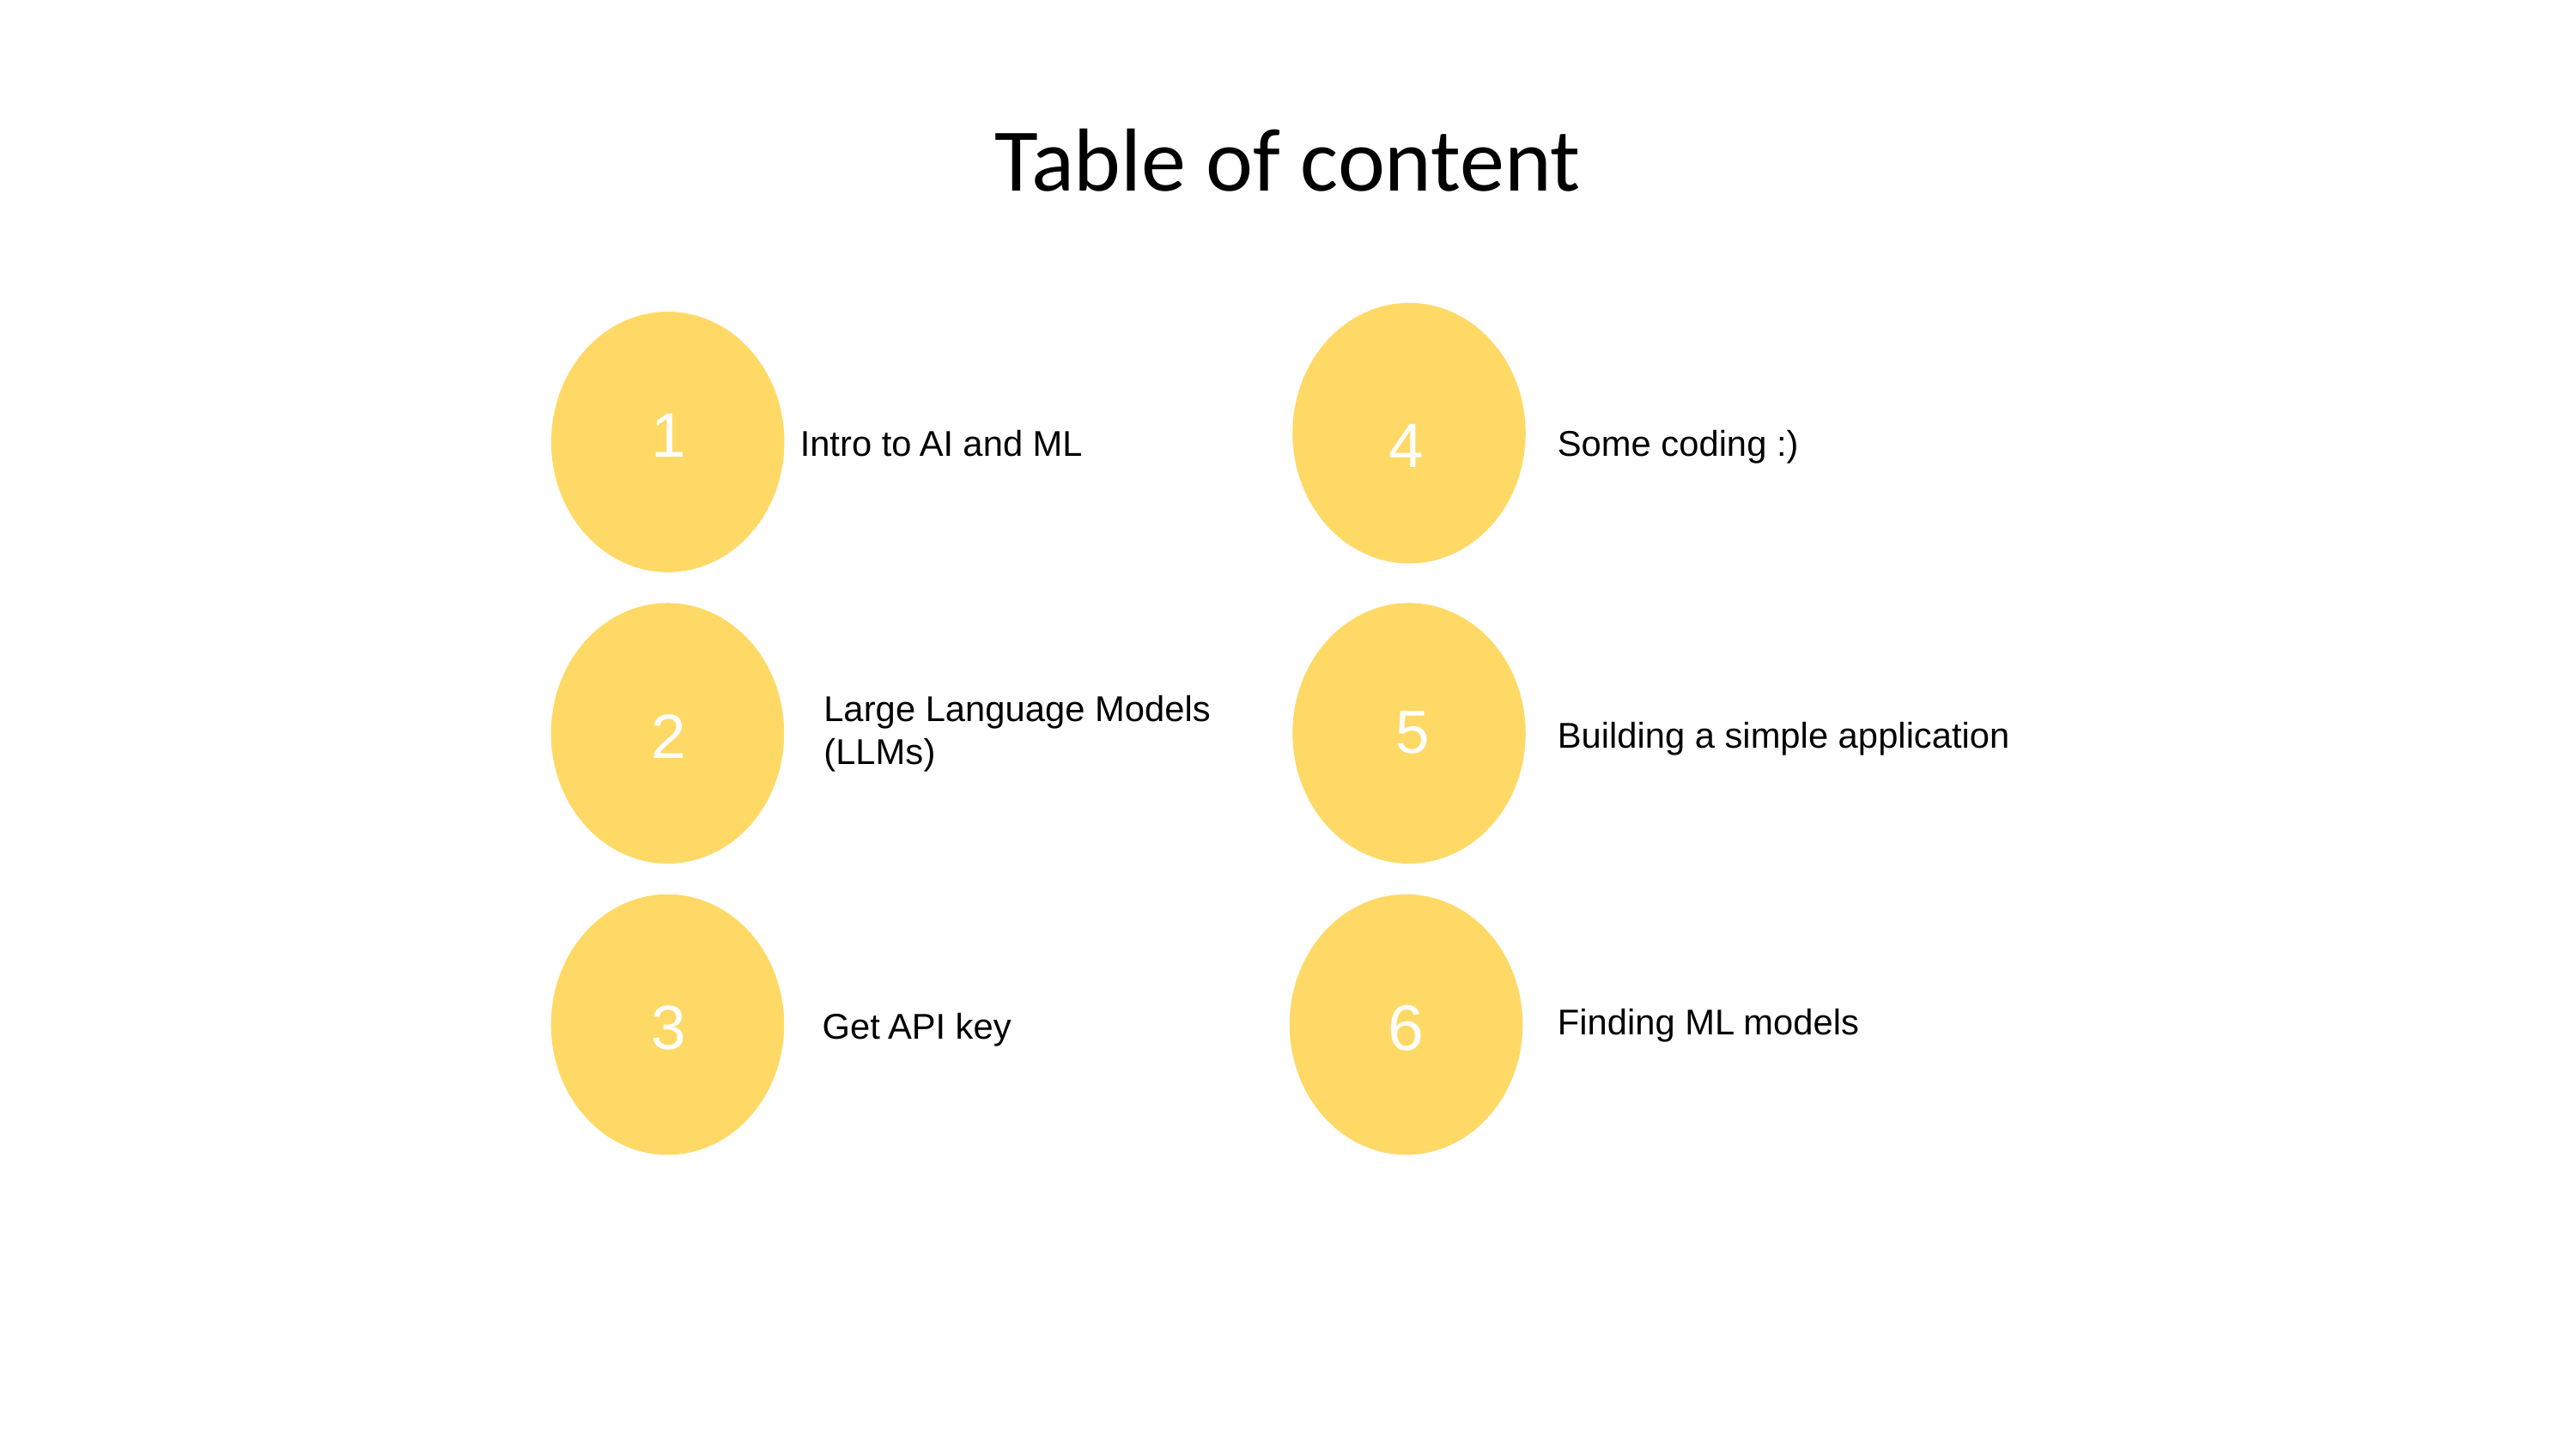

Table of content

1
Intro to AI and ML
4
Some coding :)

2
Large Language Models (LLMs)
5
Building a simple application

3
Finding ML models
6
Get API key